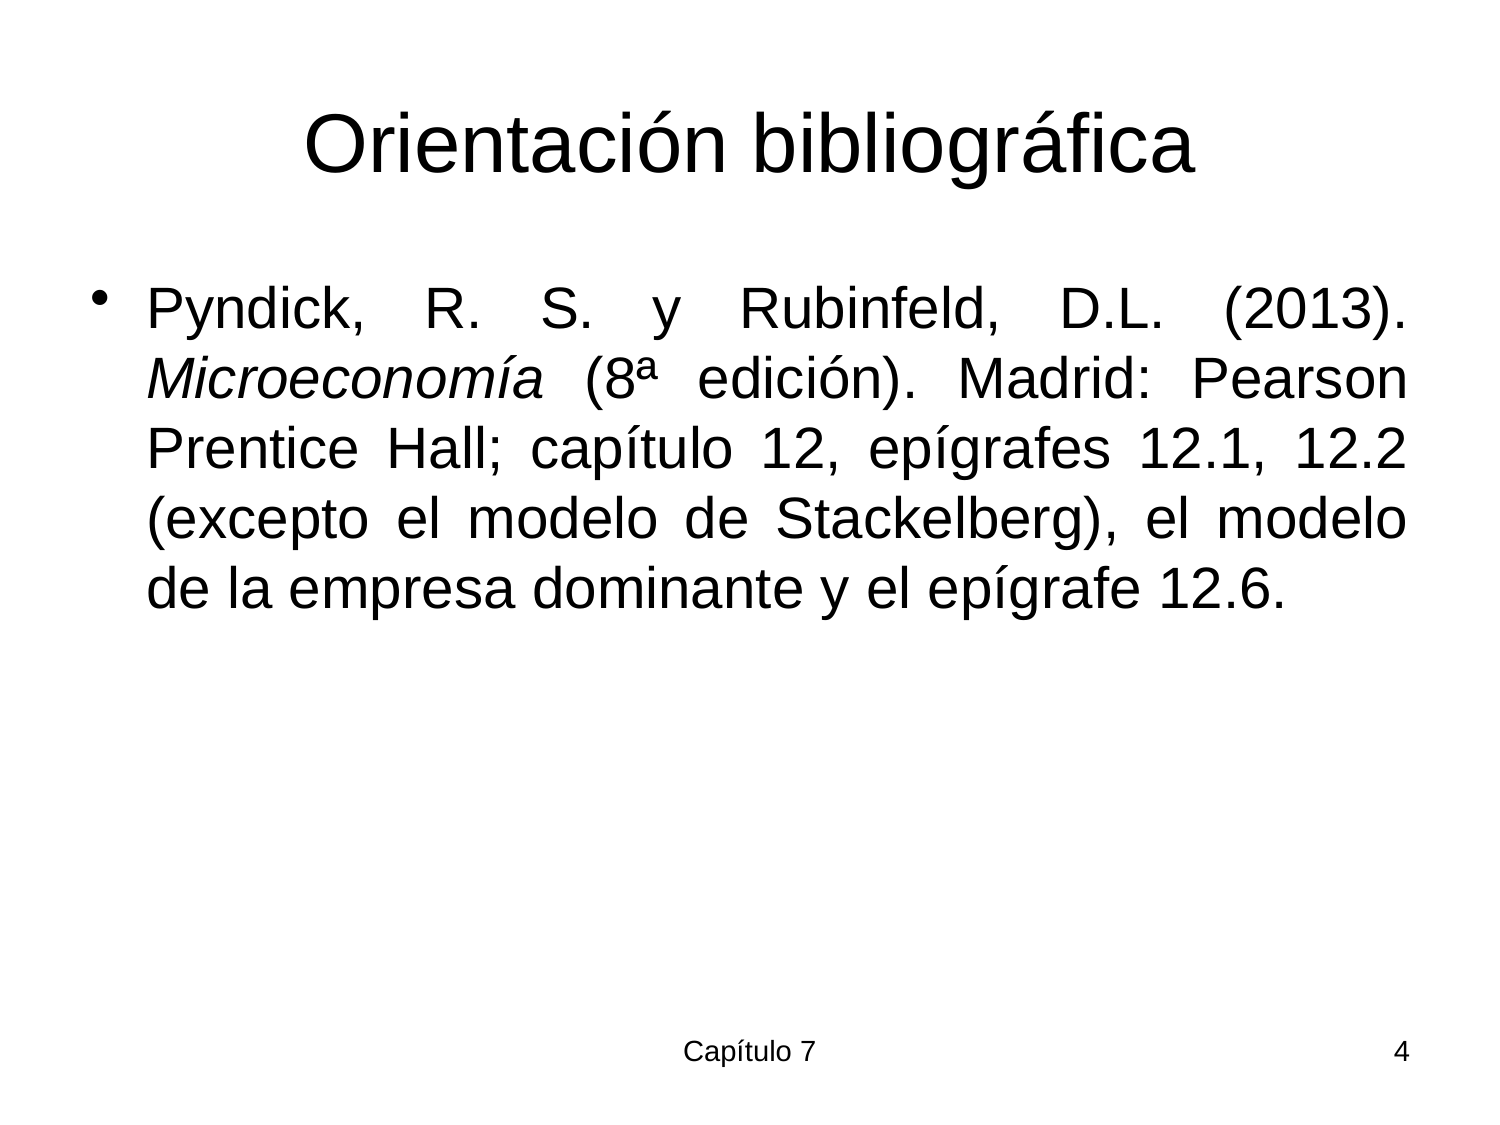

# Orientación bibliográfica
Pyndick, R. S. y Rubinfeld, D.L. (2013). Microeconomía (8ª edición). Madrid: Pearson Prentice Hall; capítulo 12, epígrafes 12.1, 12.2 (excepto el modelo de Stackelberg), el modelo de la empresa dominante y el epígrafe 12.6.
Capítulo 7
4